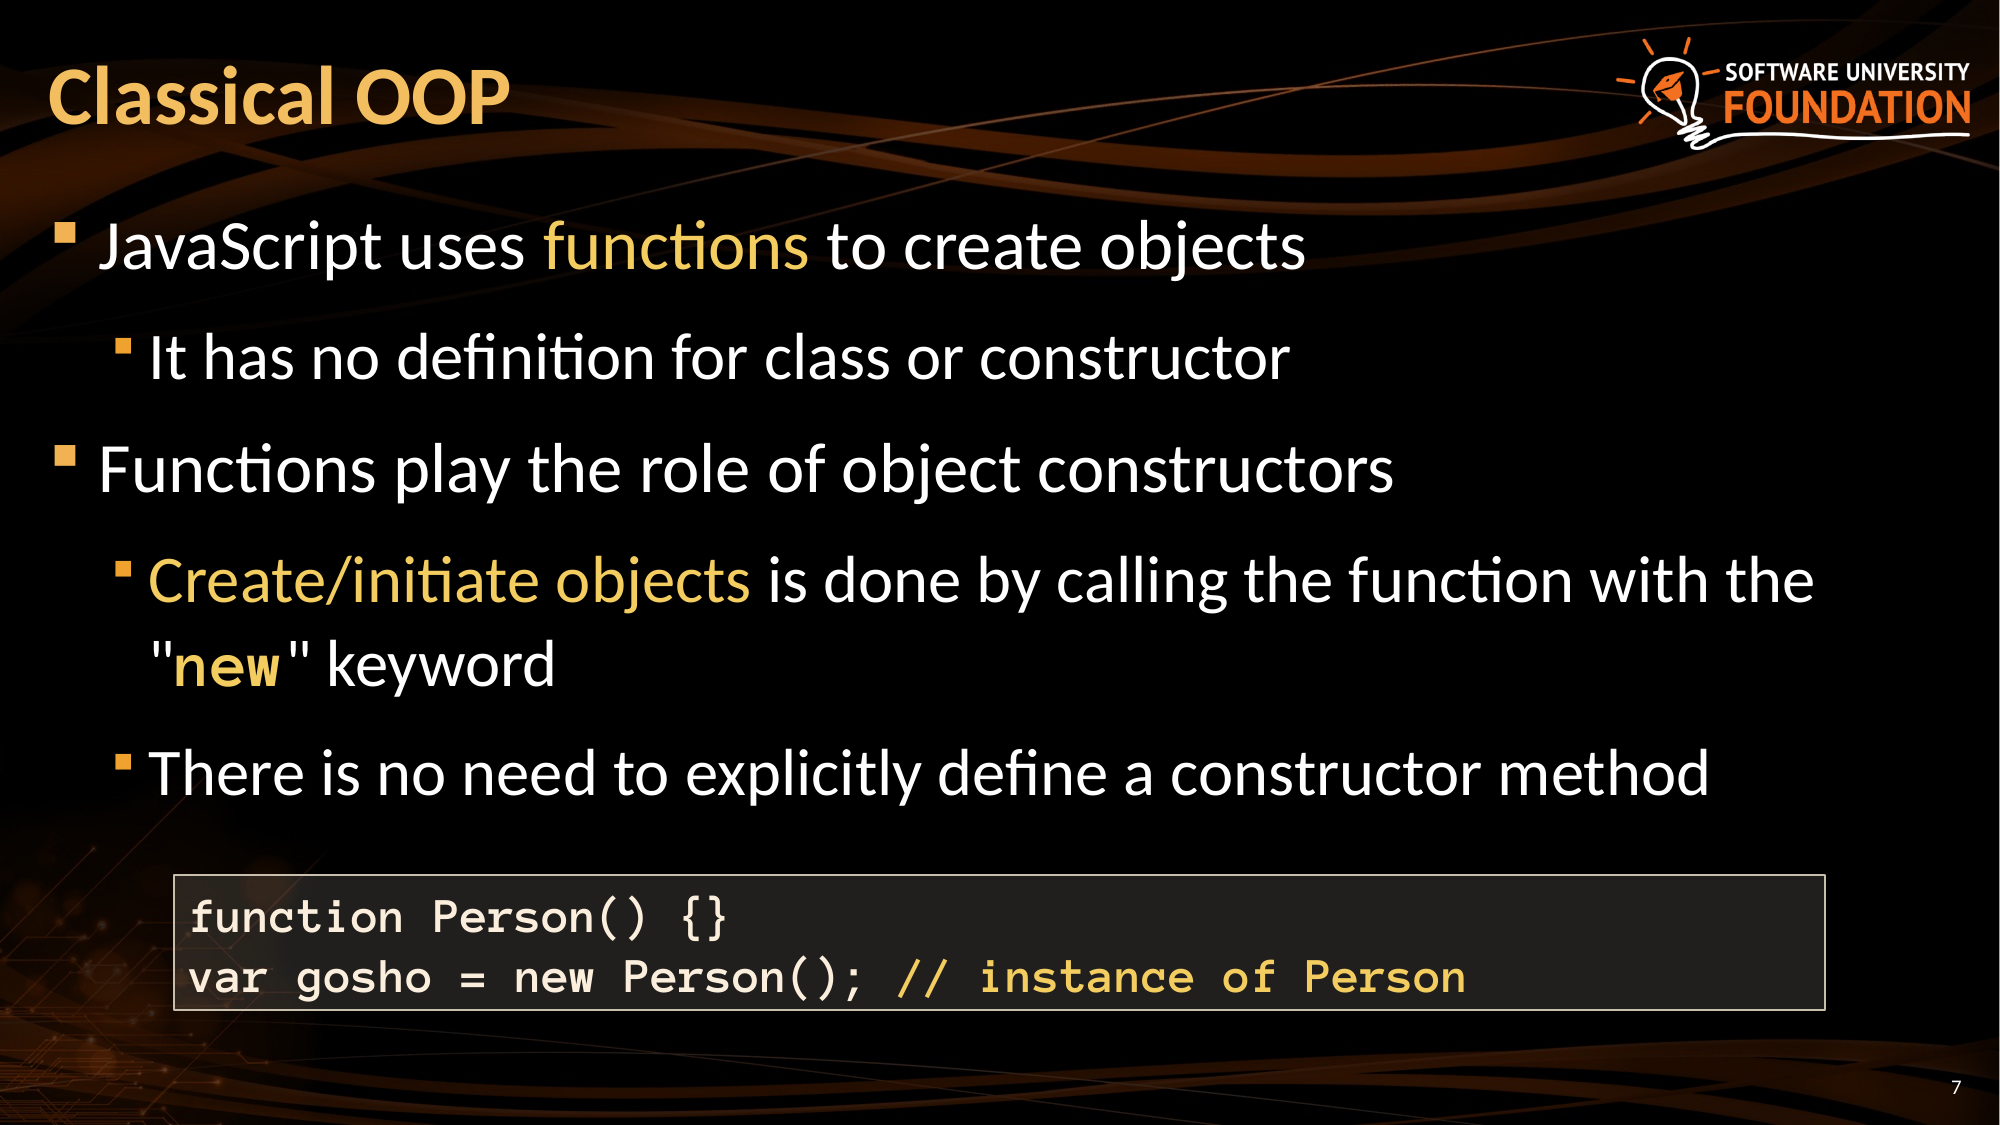

# Classical OOP
JavaScript uses functions to create objects
It has no definition for class or constructor
Functions play the role of object constructors
Create/initiate objects is done by calling the function with the "new" keyword
There is no need to explicitly define a constructor method
function Person() {}
var gosho = new Person(); // instance of Person
7